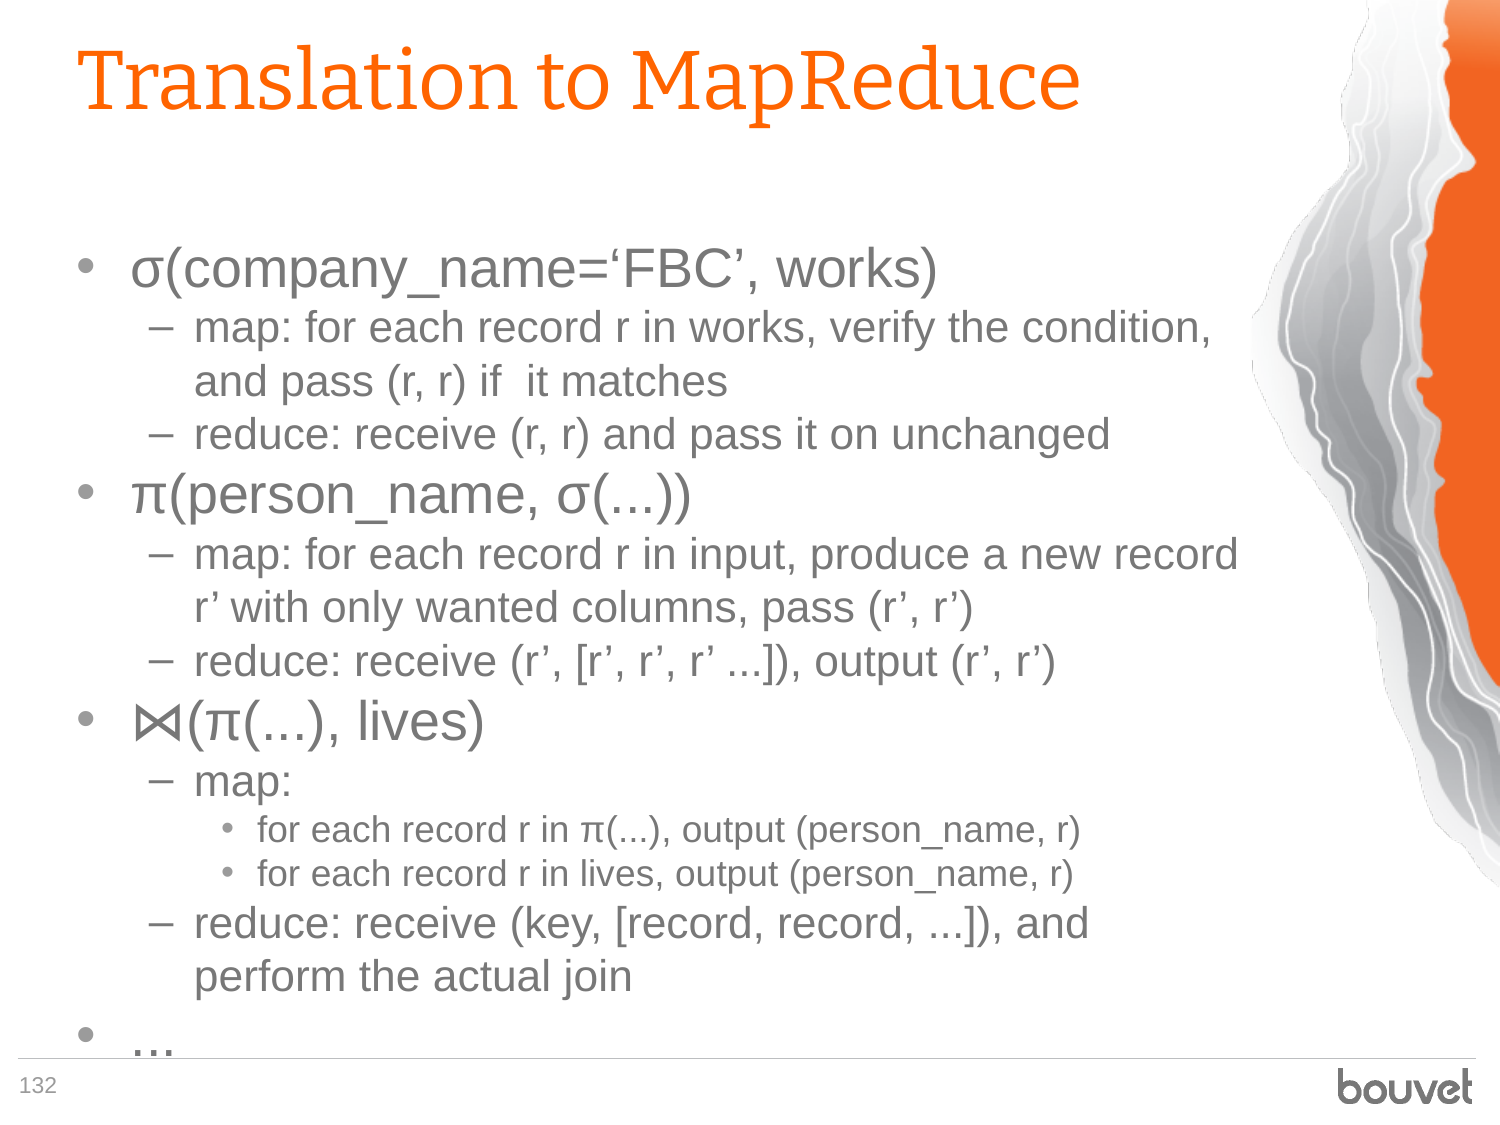

# Translation to MapReduce
σ(company_name=‘FBC’, works)
map: for each record r in works, verify the condition, and pass (r, r) if  it matches
reduce: receive (r, r) and pass it on unchanged
π(person_name, σ(...))
map: for each record r in input, produce a new record r’ with only wanted columns, pass (r’, r’)
reduce: receive (r’, [r’, r’, r’ ...]), output (r’, r’)
⋈(π(...), lives)
map:
for each record r in π(...), output (person_name, r)
for each record r in lives, output (person_name, r)
reduce: receive (key, [record, record, ...]), and perform the actual join
...
132